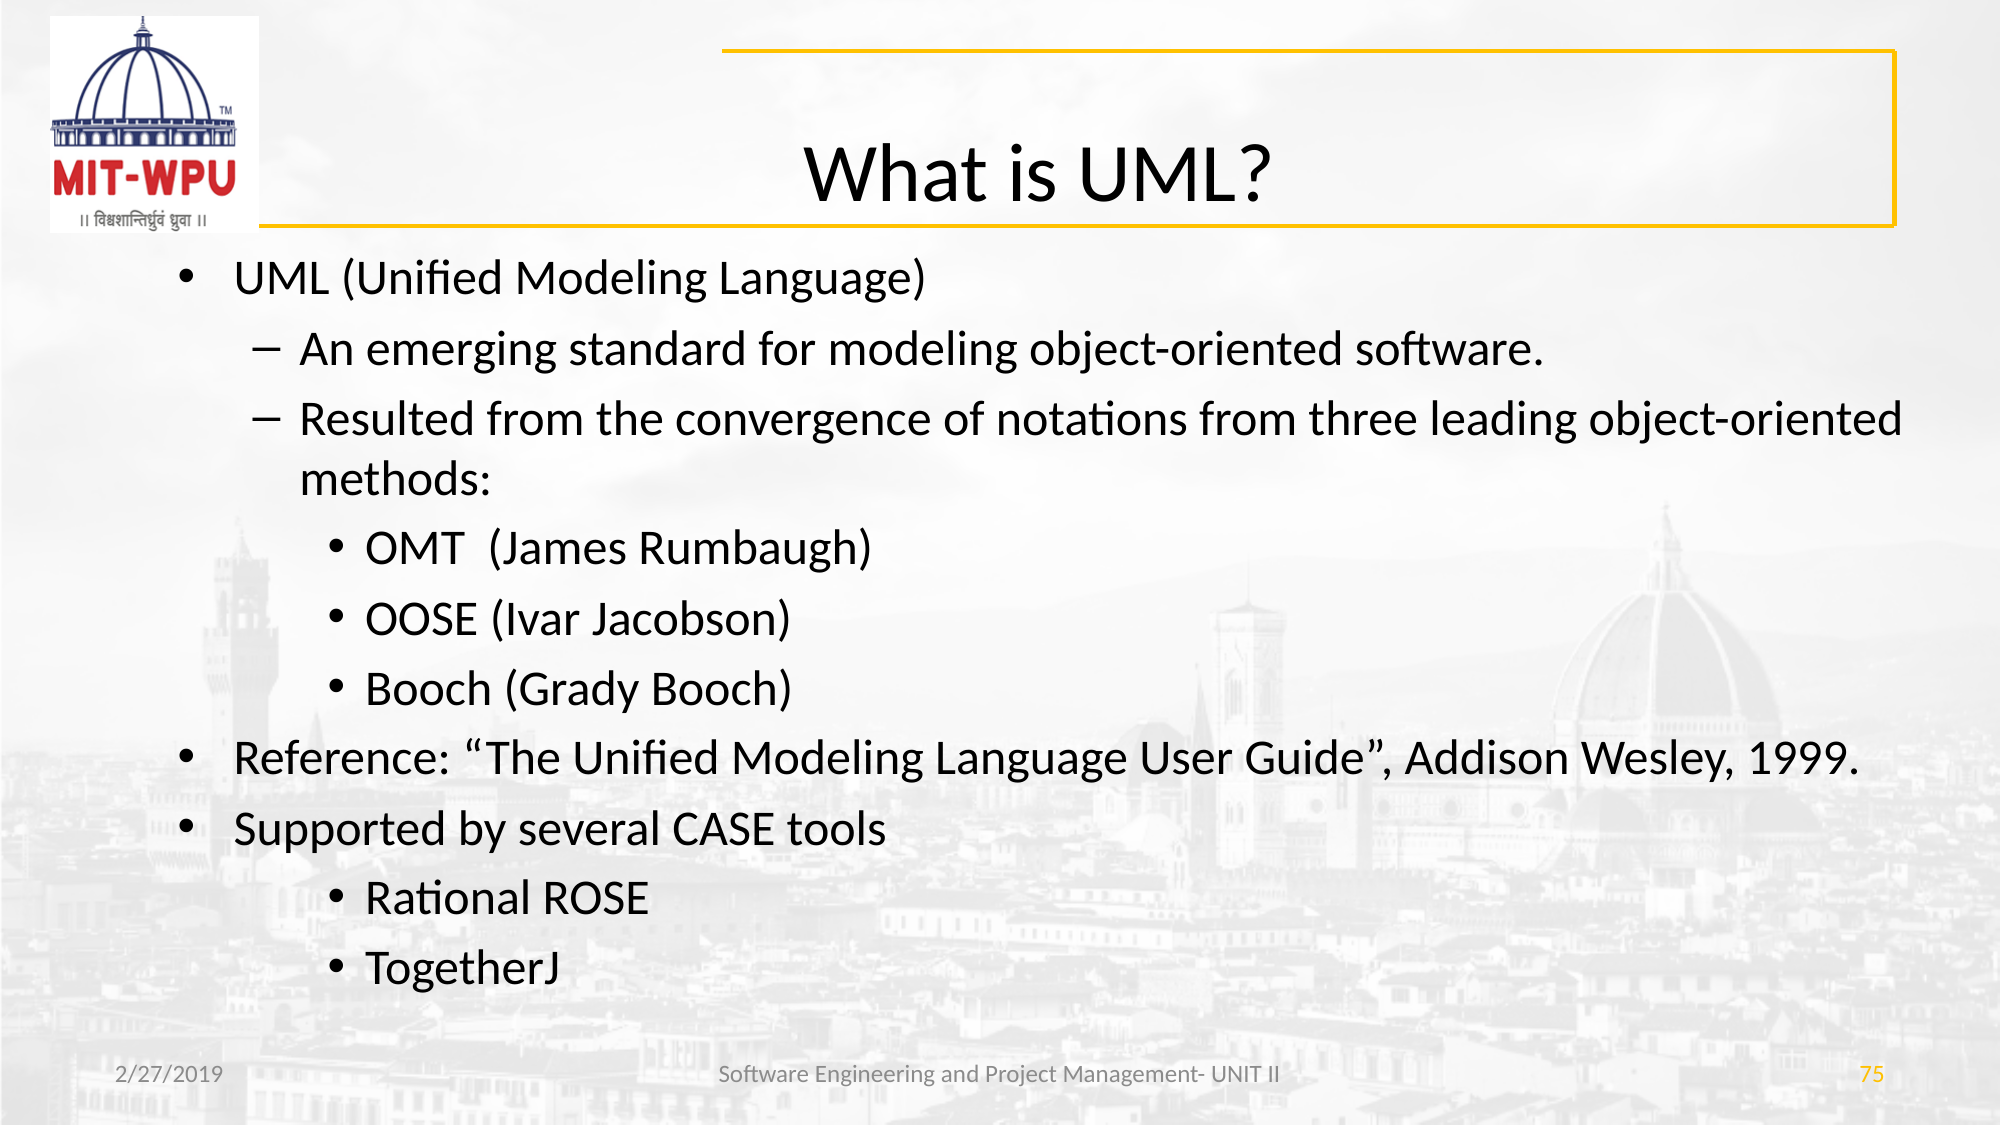

# What is UML?
UML (Unified Modeling Language)
An emerging standard for modeling object-oriented software.
Resulted from the convergence of notations from three leading object-oriented methods:
OMT  (James Rumbaugh)
OOSE (Ivar Jacobson)
Booch (Grady Booch)
Reference: “The Unified Modeling Language User Guide”, Addison Wesley, 1999.
Supported by several CASE tools
Rational ROSE
TogetherJ
2/27/2019
Software Engineering and Project Management- UNIT II
75